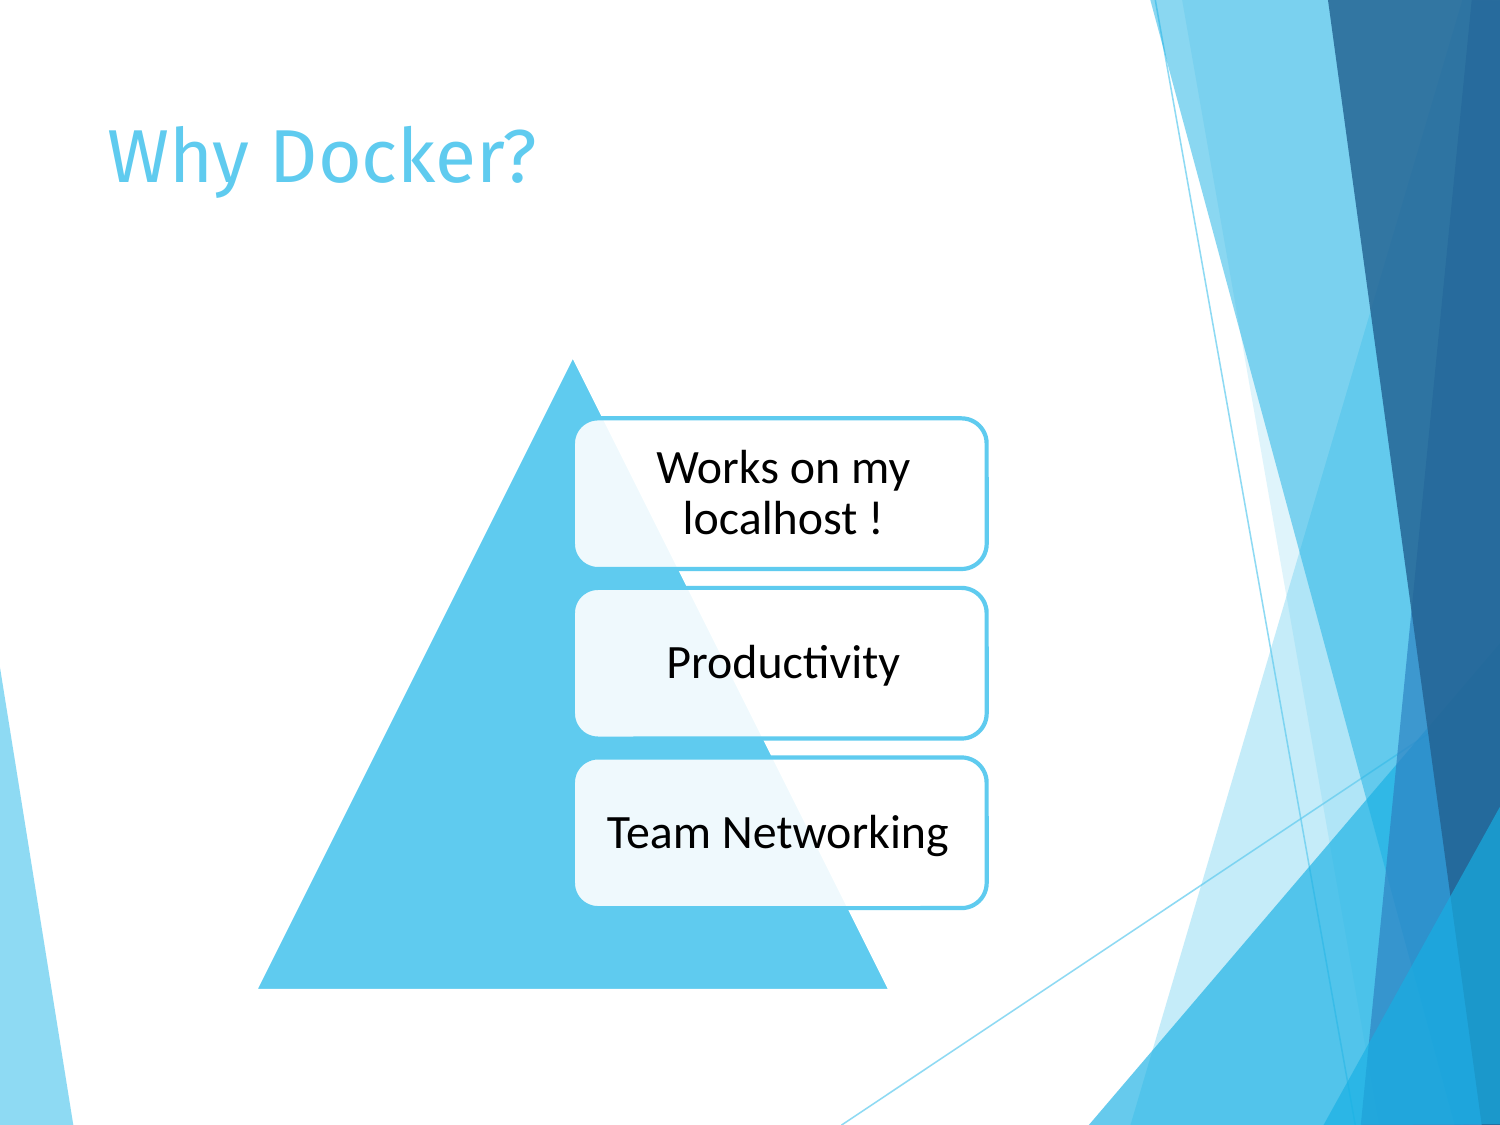

# Why Docker?
Works on my localhost !
Productivity
Team Networking